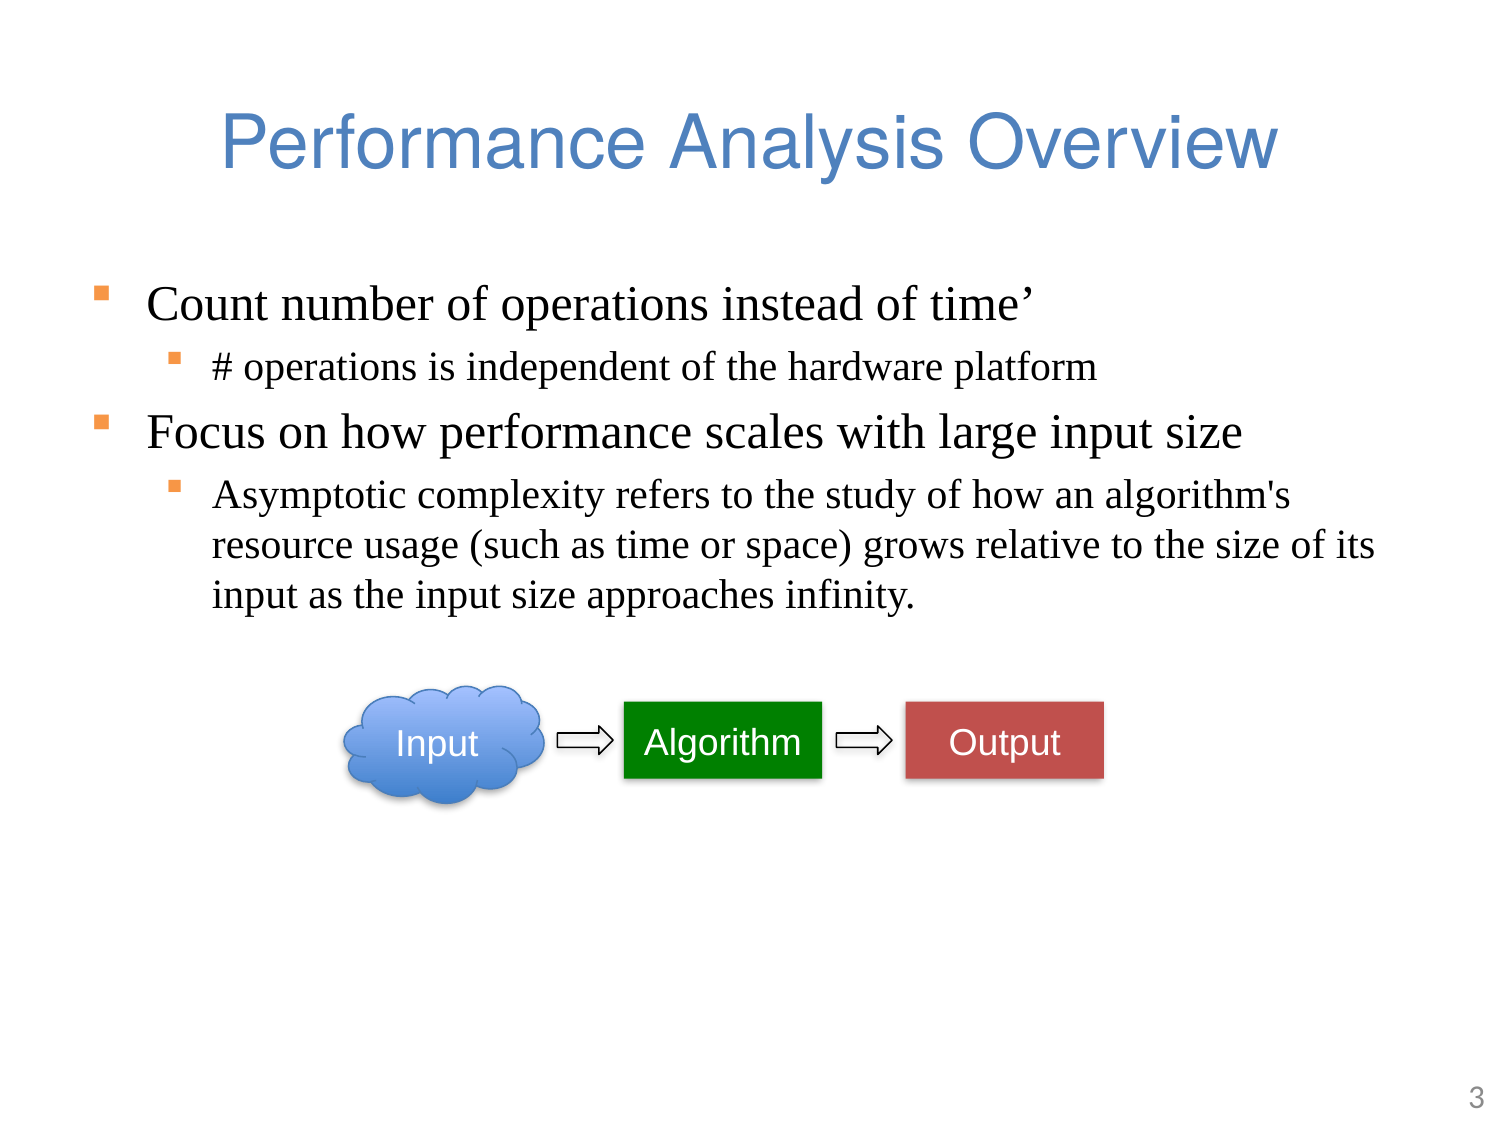

# Performance Analysis Overview
Count number of operations instead of time’
# operations is independent of the hardware platform
Focus on how performance scales with large input size
Asymptotic complexity refers to the study of how an algorithm's resource usage (such as time or space) grows relative to the size of its input as the input size approaches infinity.

Input
Algorithm
Output

3